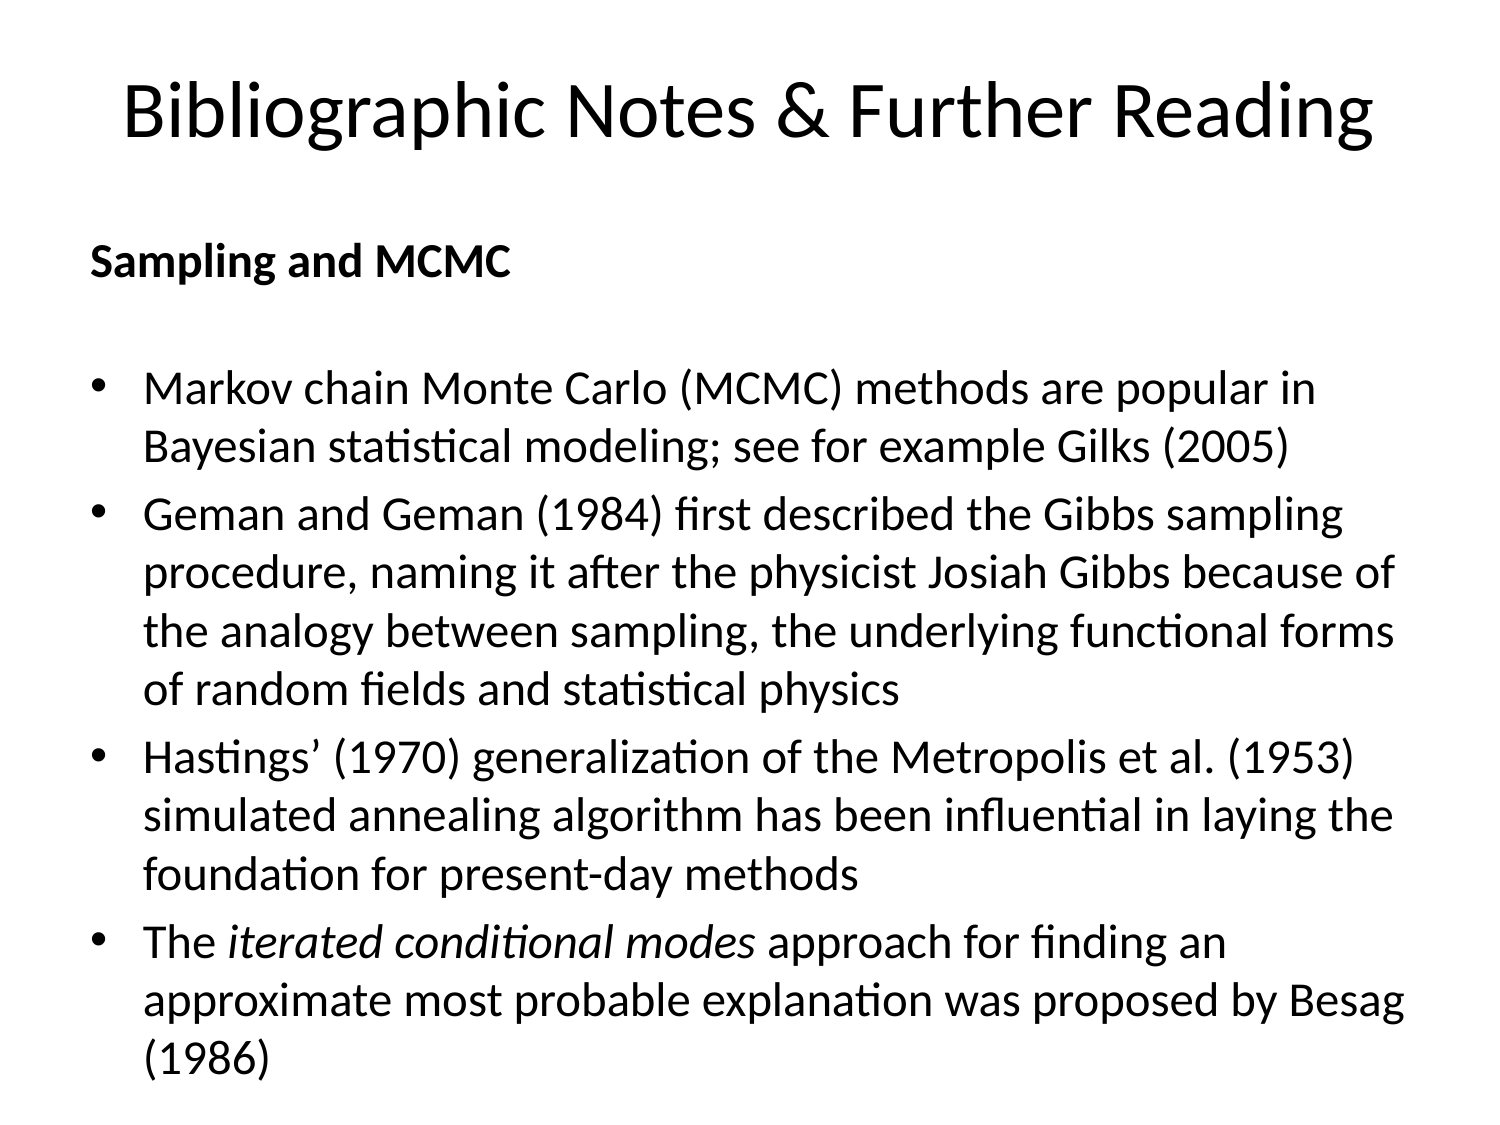

# Bibliographic Notes & Further Reading
Sampling and MCMC
Markov chain Monte Carlo (MCMC) methods are popular in Bayesian statistical modeling; see for example Gilks (2005)
Geman and Geman (1984) first described the Gibbs sampling procedure, naming it after the physicist Josiah Gibbs because of the analogy between sampling, the underlying functional forms of random fields and statistical physics
Hastings’ (1970) generalization of the Metropolis et al. (1953) simulated annealing algorithm has been influential in laying the foundation for present-day methods
The iterated conditional modes approach for finding an approximate most probable explanation was proposed by Besag (1986)